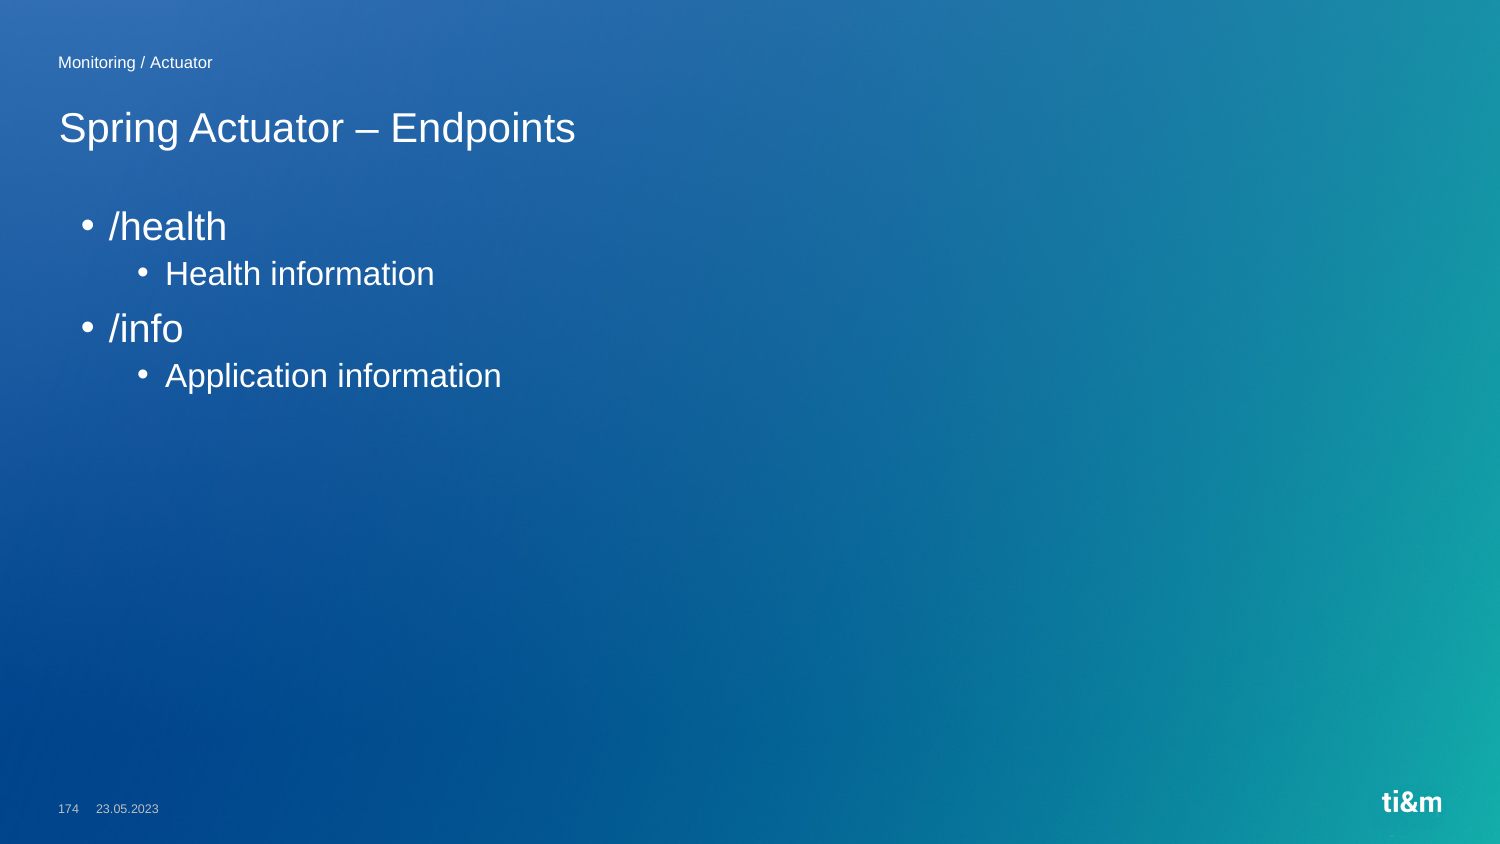

Monitoring / Actuator
# Spring Actuator – Endpoints
/health
Health information
/info
Application information

174
23.05.2023